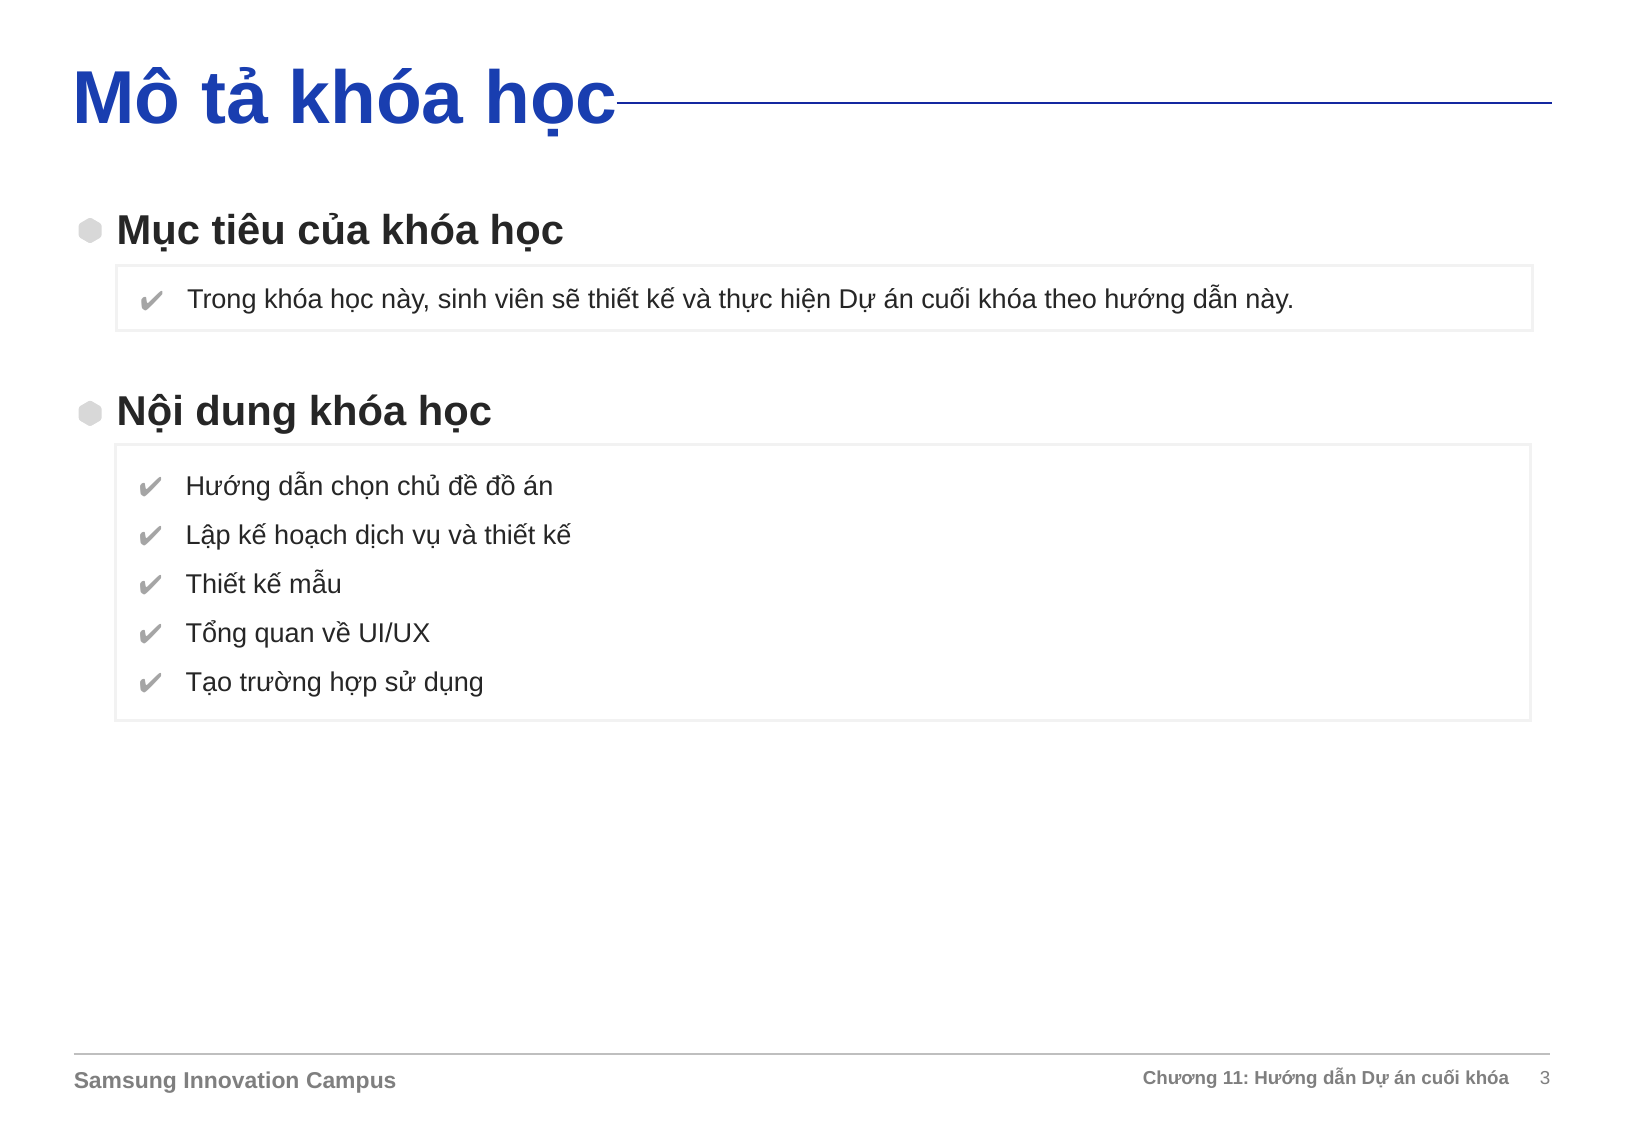

Mô tả khóa học
Mục tiêu của khóa học

Trong khóa học này, sinh viên sẽ thiết kế và thực hiện Dự án cuối khóa theo hướng dẫn này.
Nội dung khóa học

Hướng dẫn chọn chủ đề đồ án
Lập kế hoạch dịch vụ và thiết kế
Thiết kế mẫu
Tổng quan về UI/UX
Tạo trường hợp sử dụng